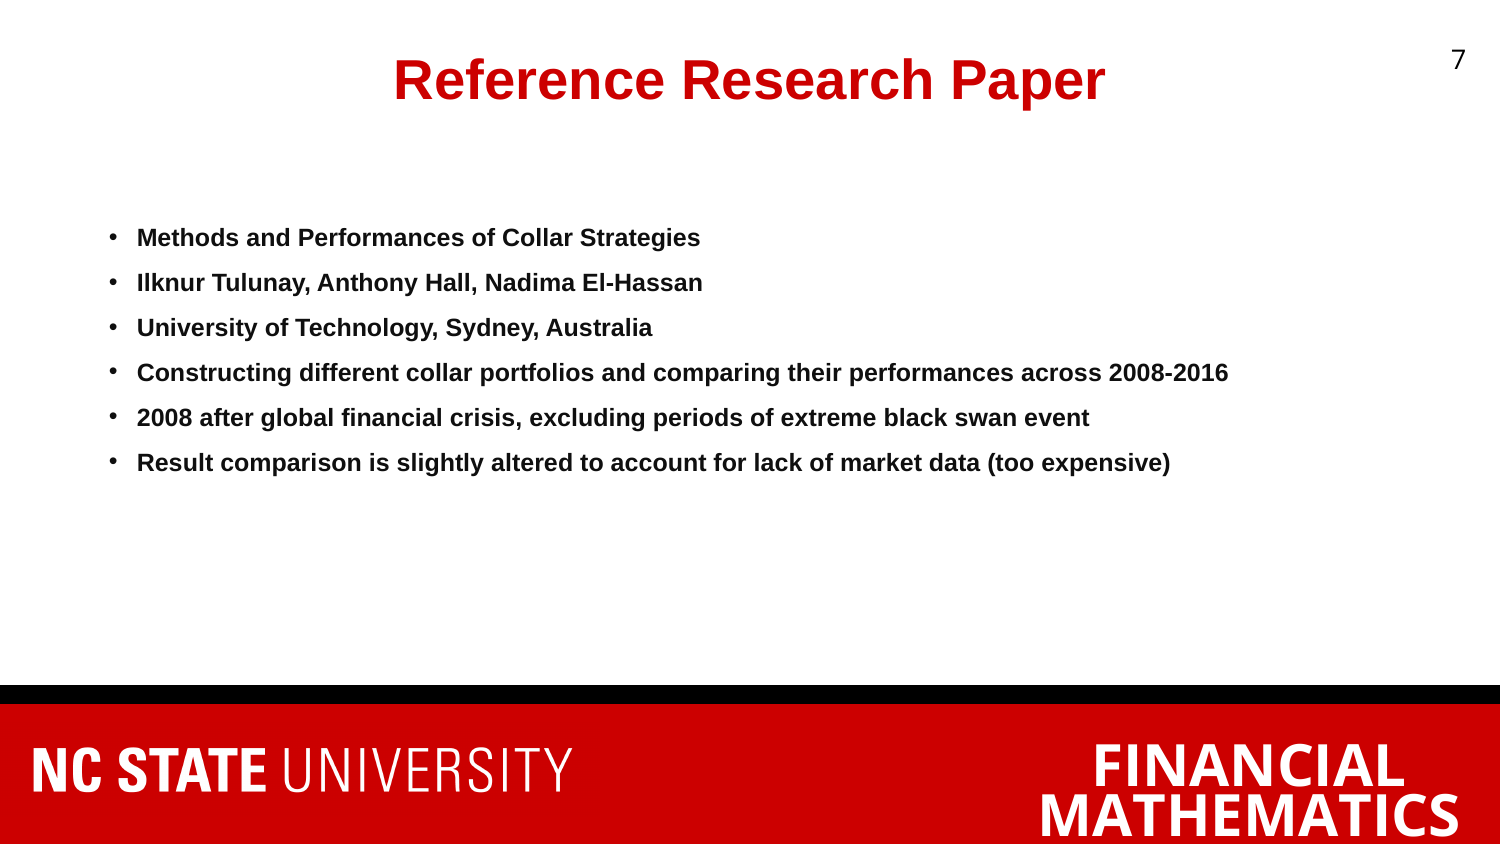

# Reference Research Paper
7
Methods and Performances of Collar Strategies
Ilknur Tulunay, Anthony Hall, Nadima El-Hassan
University of Technology, Sydney, Australia
Constructing different collar portfolios and comparing their performances across 2008-2016
2008 after global financial crisis, excluding periods of extreme black swan event
Result comparison is slightly altered to account for lack of market data (too expensive)